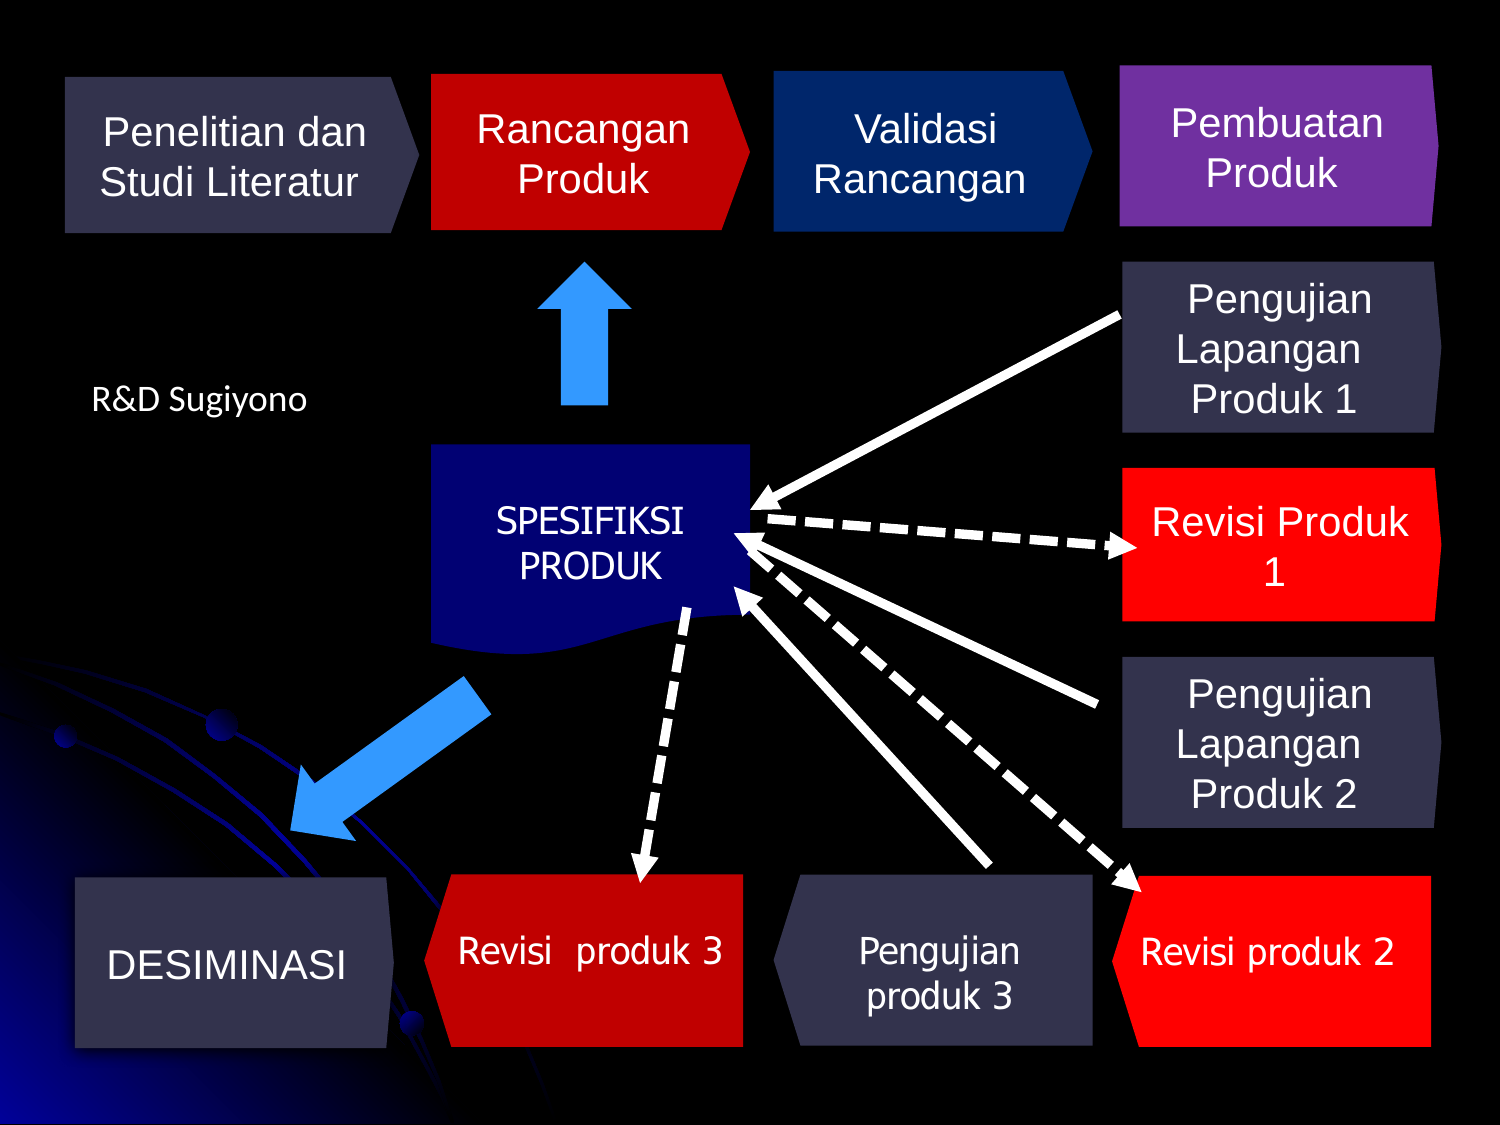

Pembuatan Produk
Validasi Rancangan
Rancangan Produk
Penelitian dan Studi Literatur

Pengujian Lapangan   Produk 1
R&D Sugiyono

SPESIFIKSI PRODUK
Revisi Produk 1

Pengujian Lapangan   Produk 2

Revisi  produk 3

Pengujian produk 3

Revisi produk 2
DESIMINASI